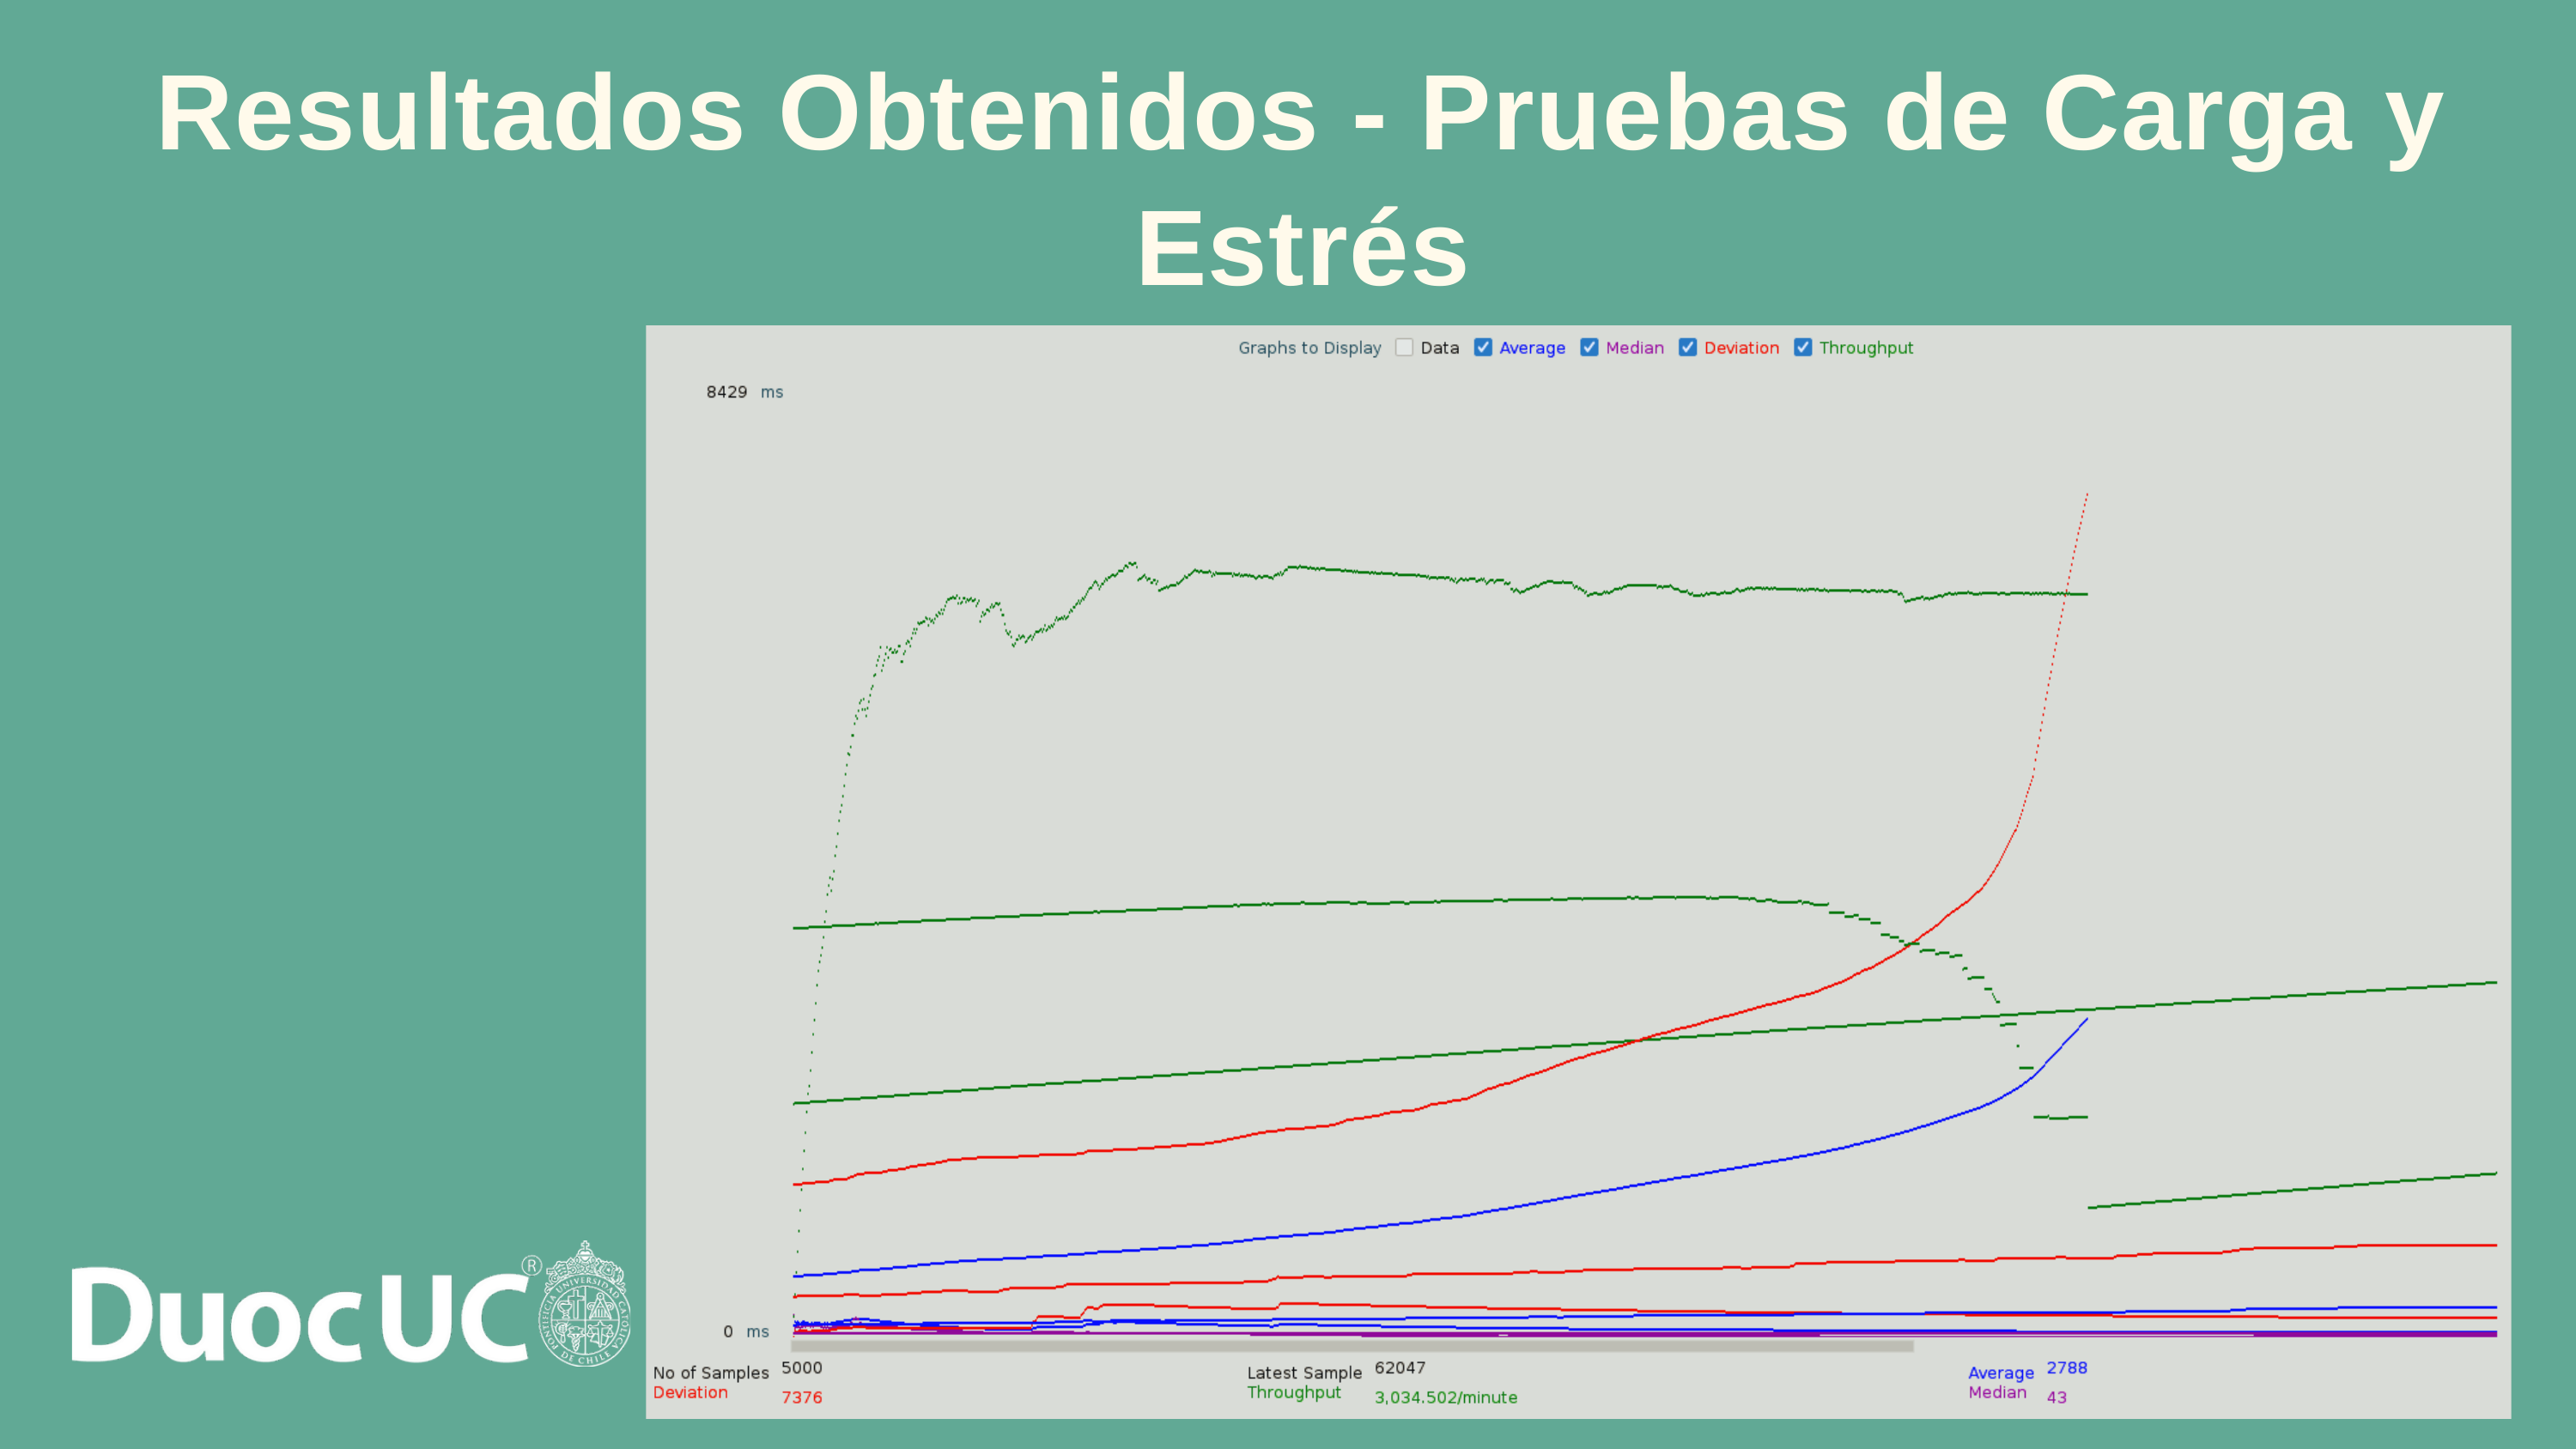

Resultados Obtenidos - Pruebas de Carga y Estrés